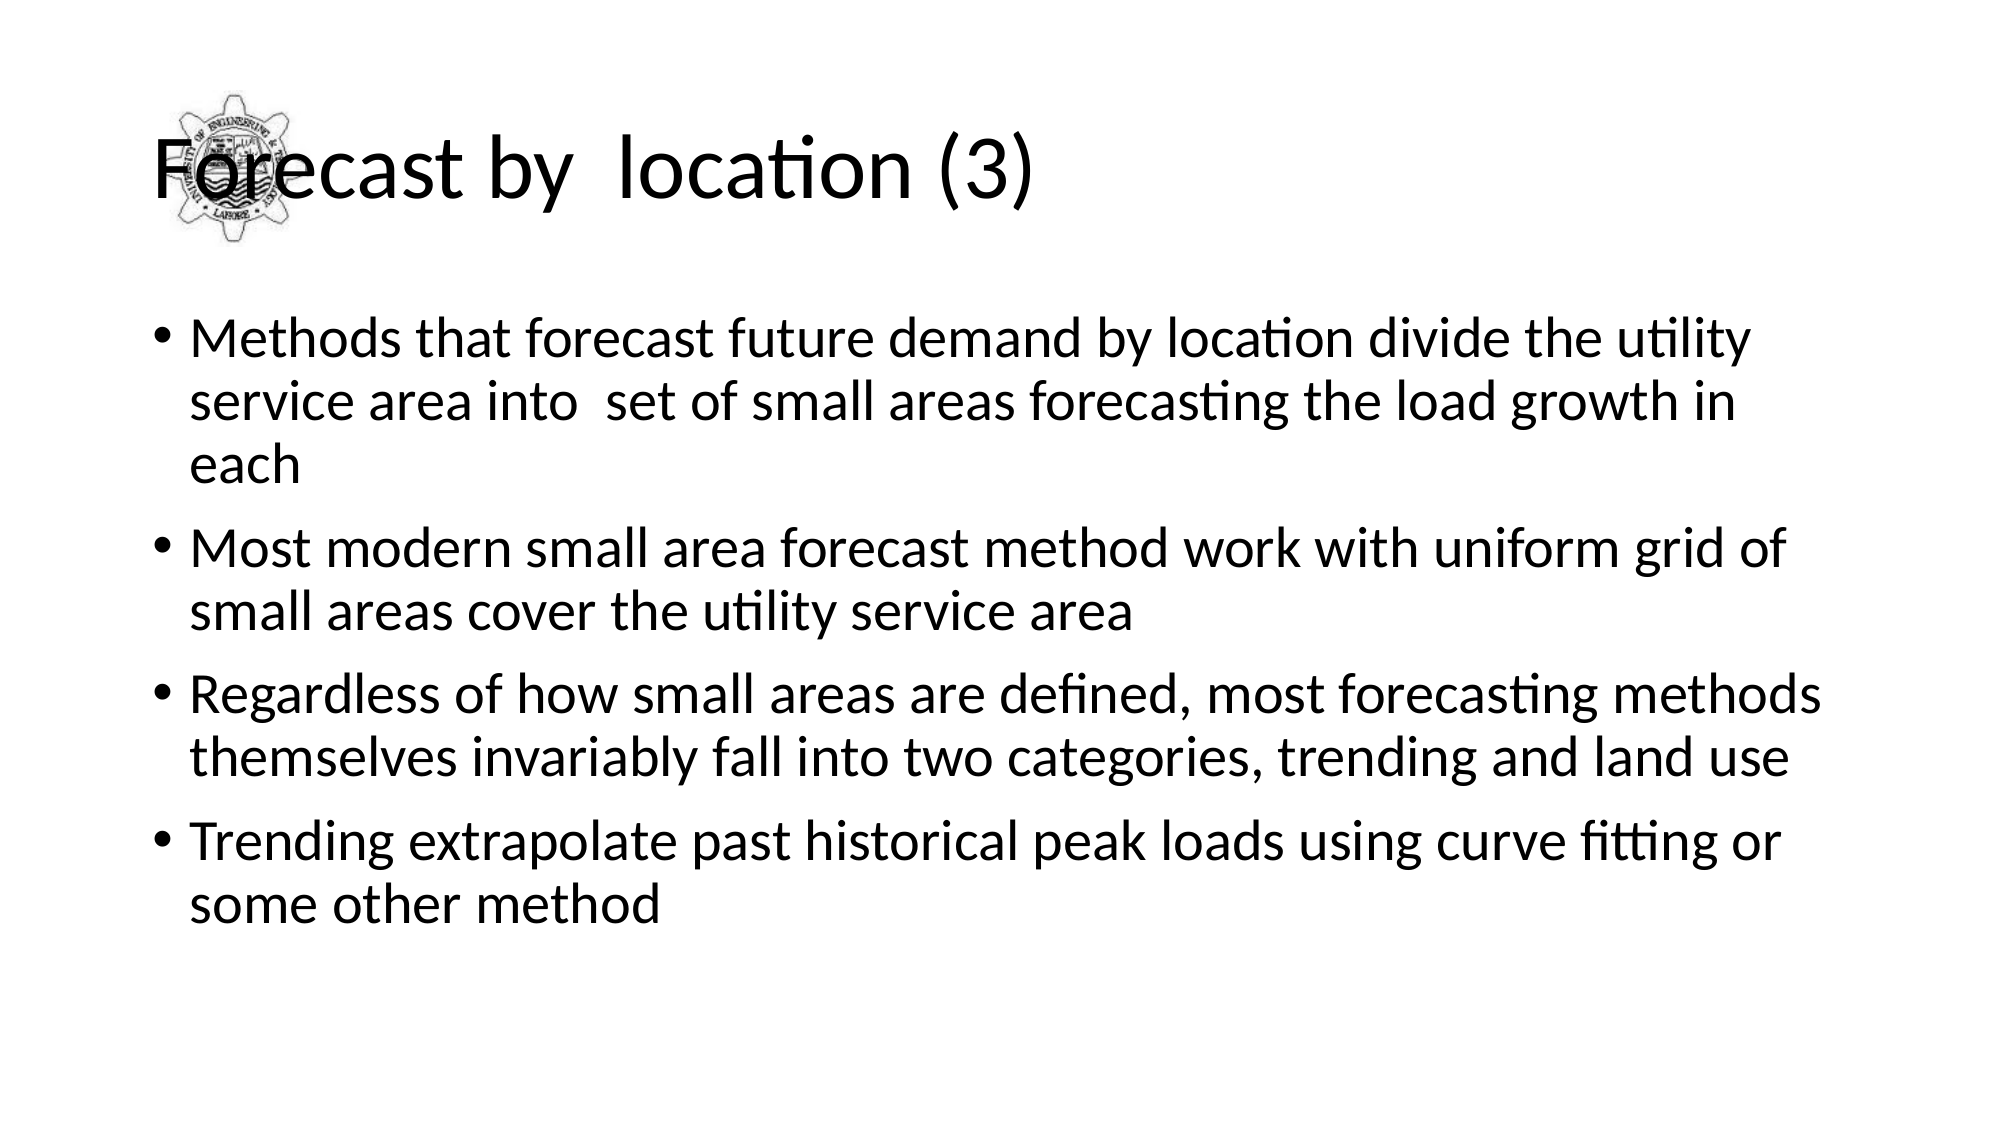

# Forecast by  location (3)
Methods that forecast future demand by location divide the utility service area into  set of small areas forecasting the load growth in each
Most modern small area forecast method work with uniform grid of small areas cover the utility service area
Regardless of how small areas are defined, most forecasting methods themselves invariably fall into two categories, trending and land use
Trending extrapolate past historical peak loads using curve fitting or some other method